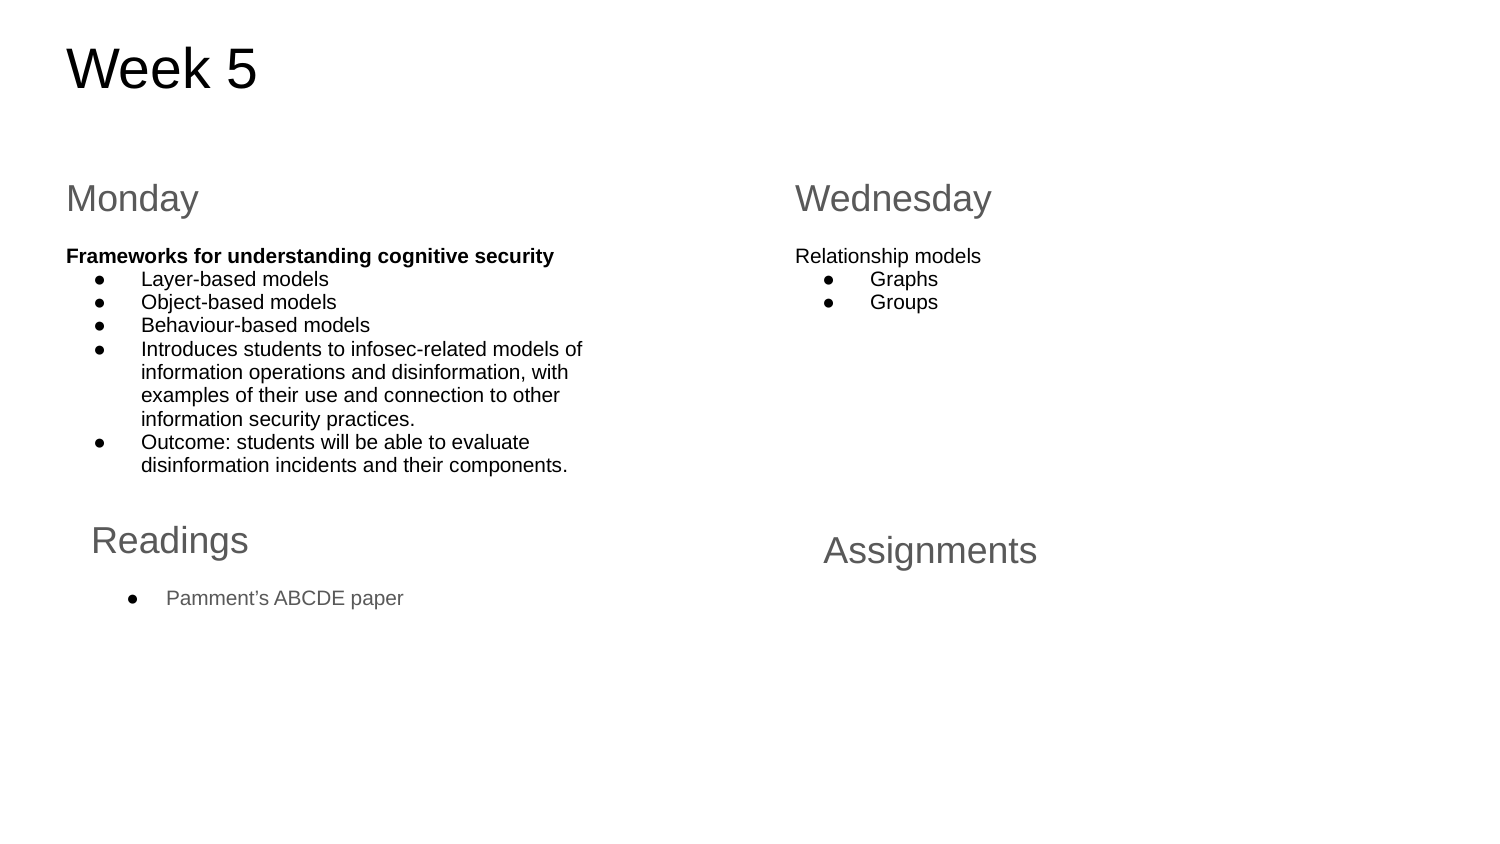

# Week 5
Monday
Frameworks for understanding cognitive security
Layer-based models
Object-based models
Behaviour-based models
Introduces students to infosec-related models of information operations and disinformation, with examples of their use and connection to other information security practices.
Outcome: students will be able to evaluate disinformation incidents and their components.
Wednesday
Relationship models
Graphs
Groups
Readings
Pamment’s ABCDE paper
Assignments